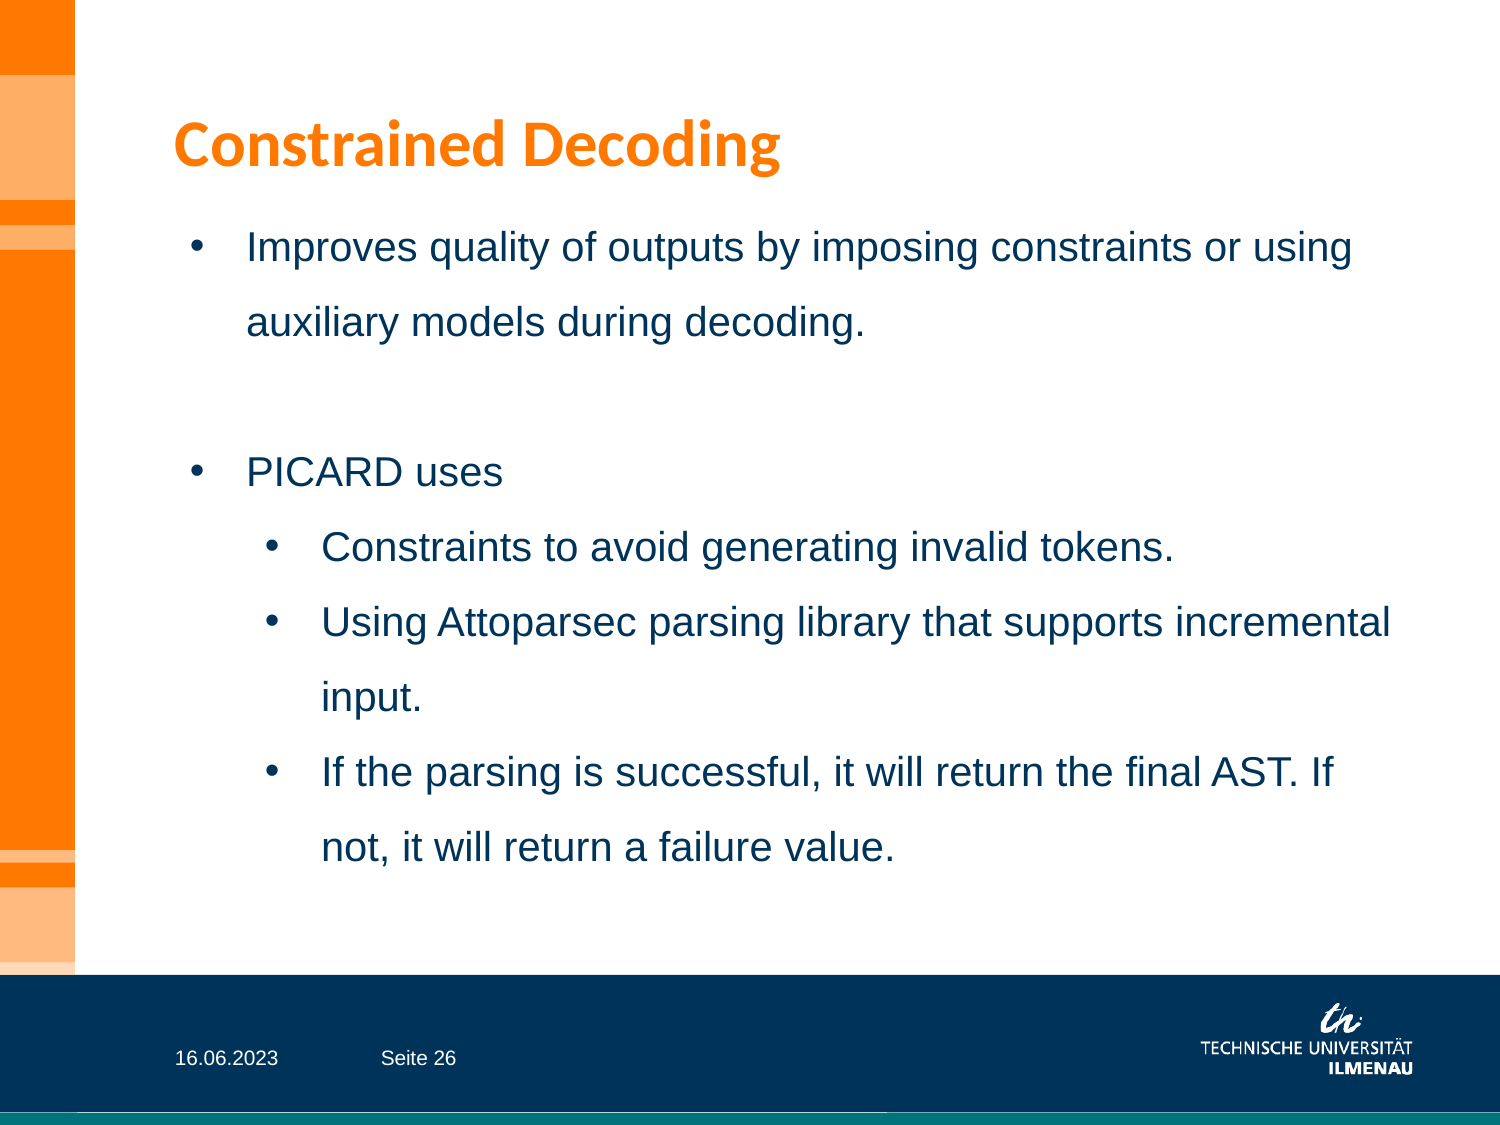

Constrained Decoding
Improves quality of outputs by imposing constraints or using auxiliary models during decoding.

PICARD uses
Constraints to avoid generating invalid tokens.
Using Attoparsec parsing library that supports incremental input.
If the parsing is successful, it will return the final AST. If not, it will return a failure value.
16.06.2023
Seite 26